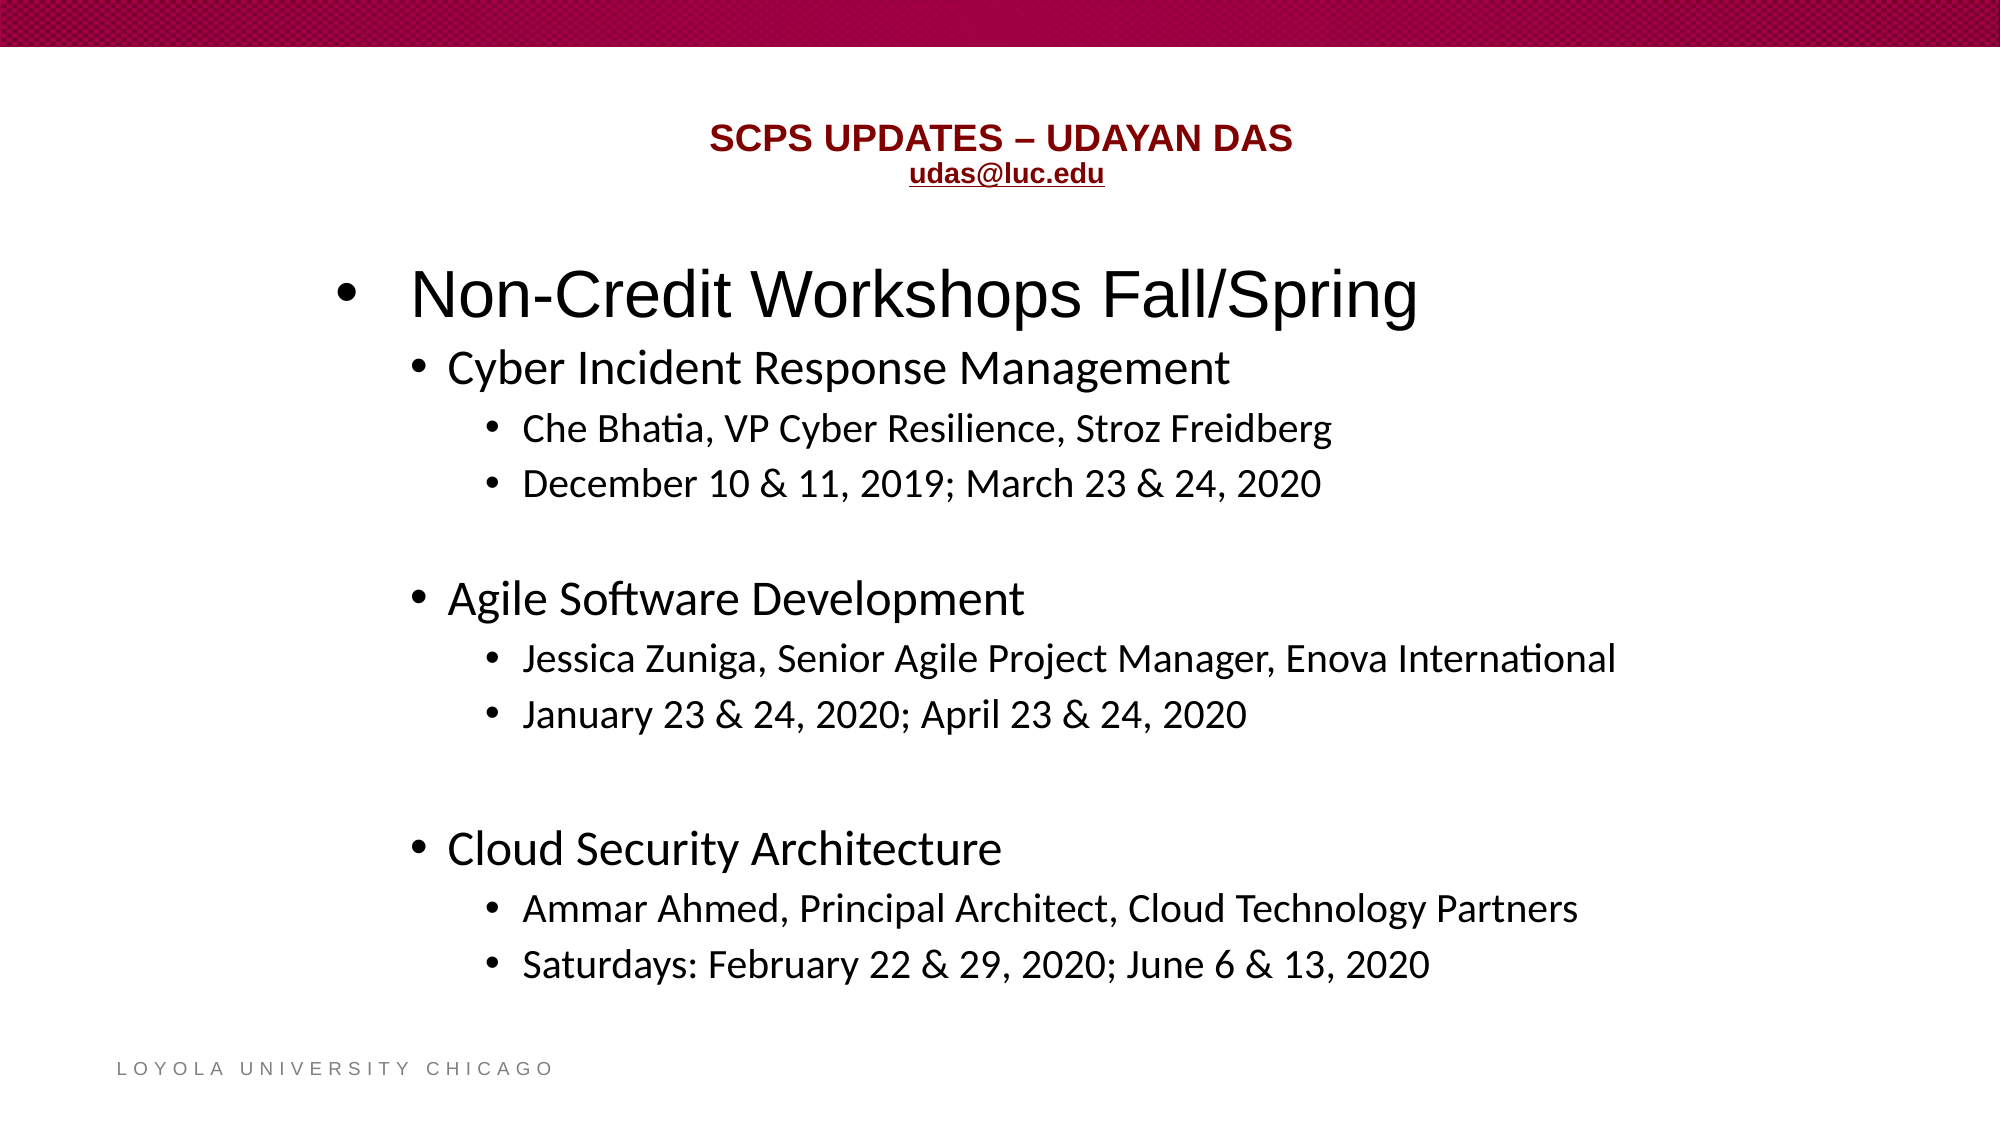

# SCPS Updates – Udayan Das udas@luc.edu
Non-Credit Workshops Fall/Spring
Cyber Incident Response Management
Che Bhatia, VP Cyber Resilience, Stroz Freidberg
December 10 & 11, 2019; March 23 & 24, 2020

Agile Software Development
Jessica Zuniga, Senior Agile Project Manager, Enova International
January 23 & 24, 2020; April 23 & 24, 2020

Cloud Security Architecture
Ammar Ahmed, Principal Architect, Cloud Technology Partners
Saturdays: February 22 & 29, 2020; June 6 & 13, 2020

Loyola University Chicago